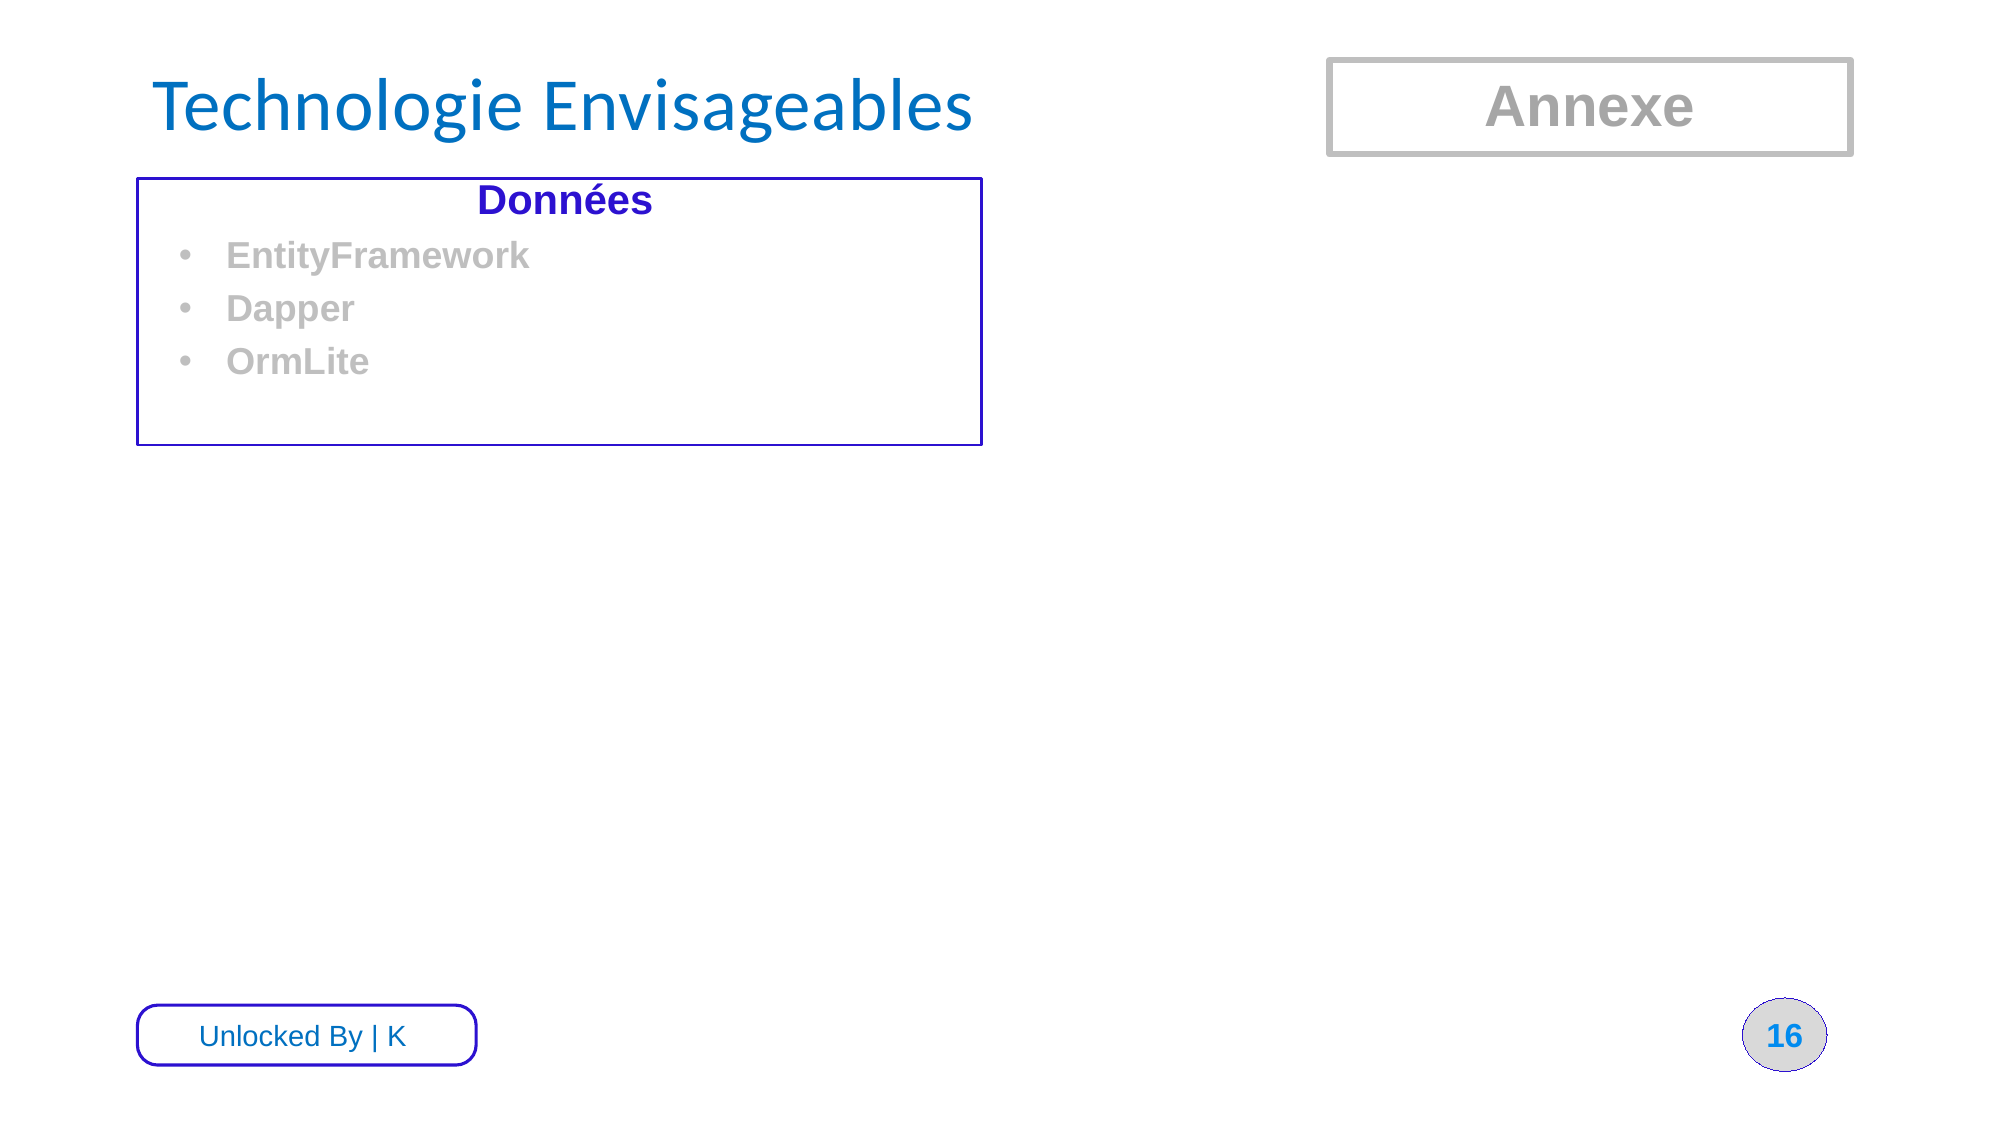

# Technologie Envisageables
Annexe

Données
EntityFramework
Dapper
OrmLite
16
Unlocked By | K